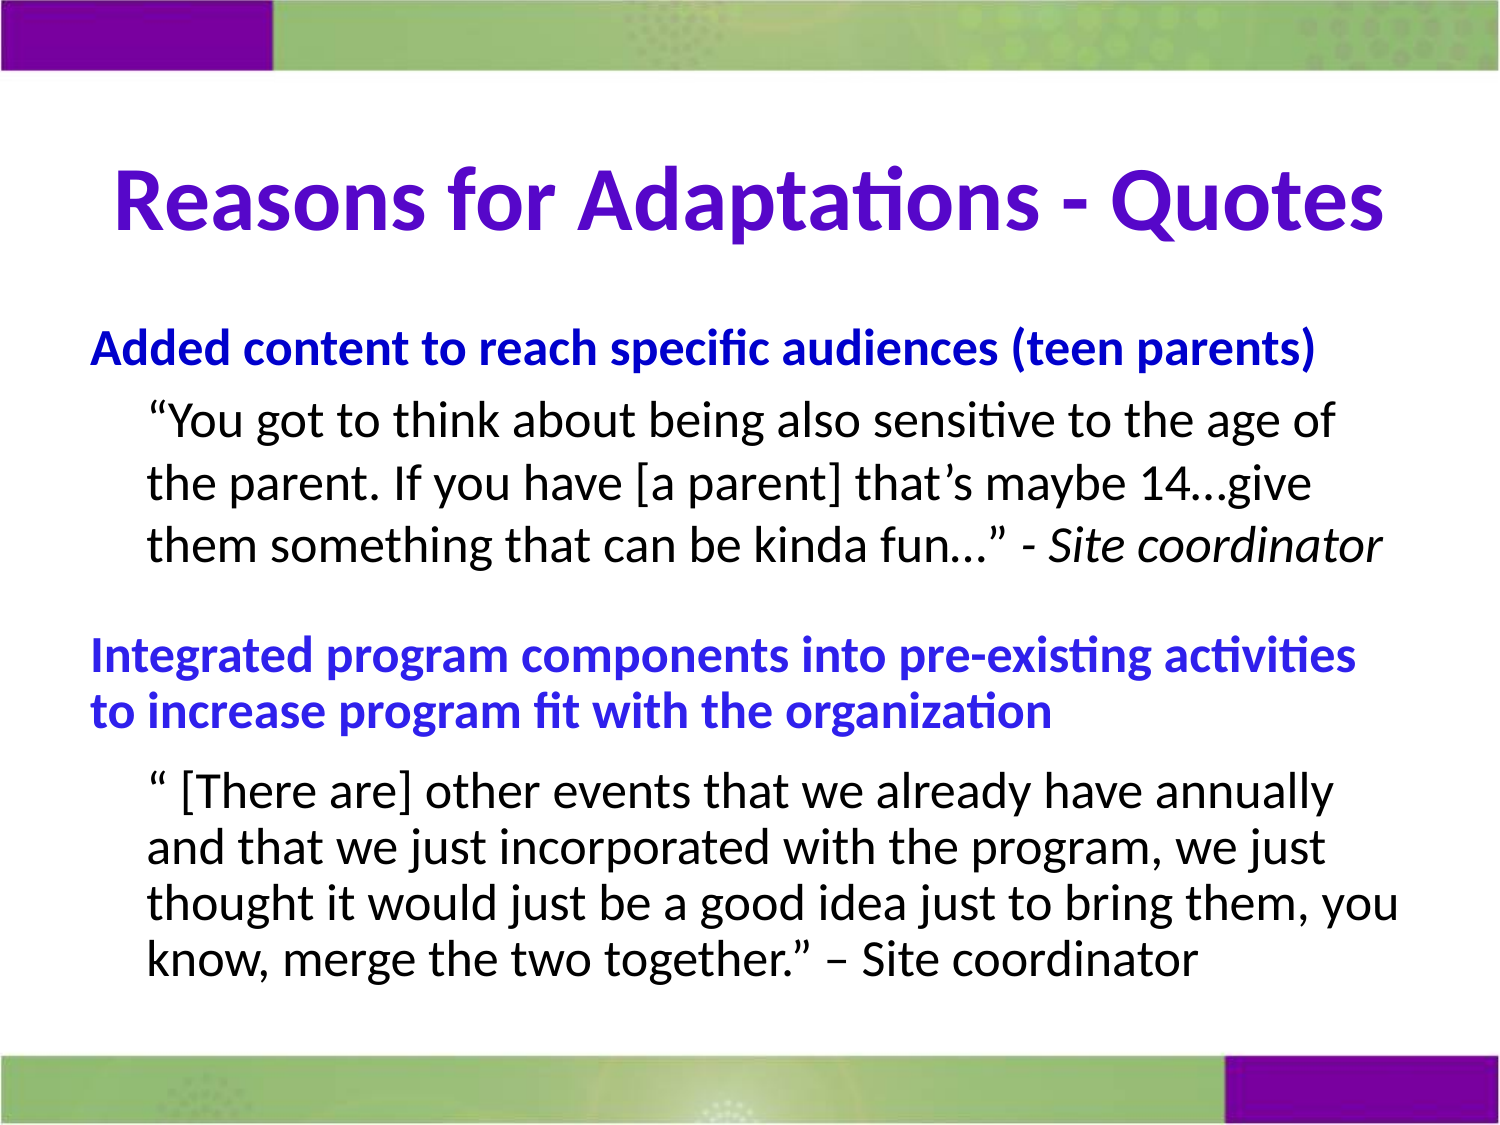

# Reasons for Adaptations - Quotes

Added content to reach specific audiences (teen parents)
	“You got to think about being also sensitive to the age of the parent. If you have [a parent] that’s maybe 14…give them something that can be kinda fun…” - Site coordinator

Integrated program components into pre-existing activities to increase program fit with the organization
	“ [There are] other events that we already have annually and that we just incorporated with the program, we just thought it would just be a good idea just to bring them, you know, merge the two together.” – Site coordinator